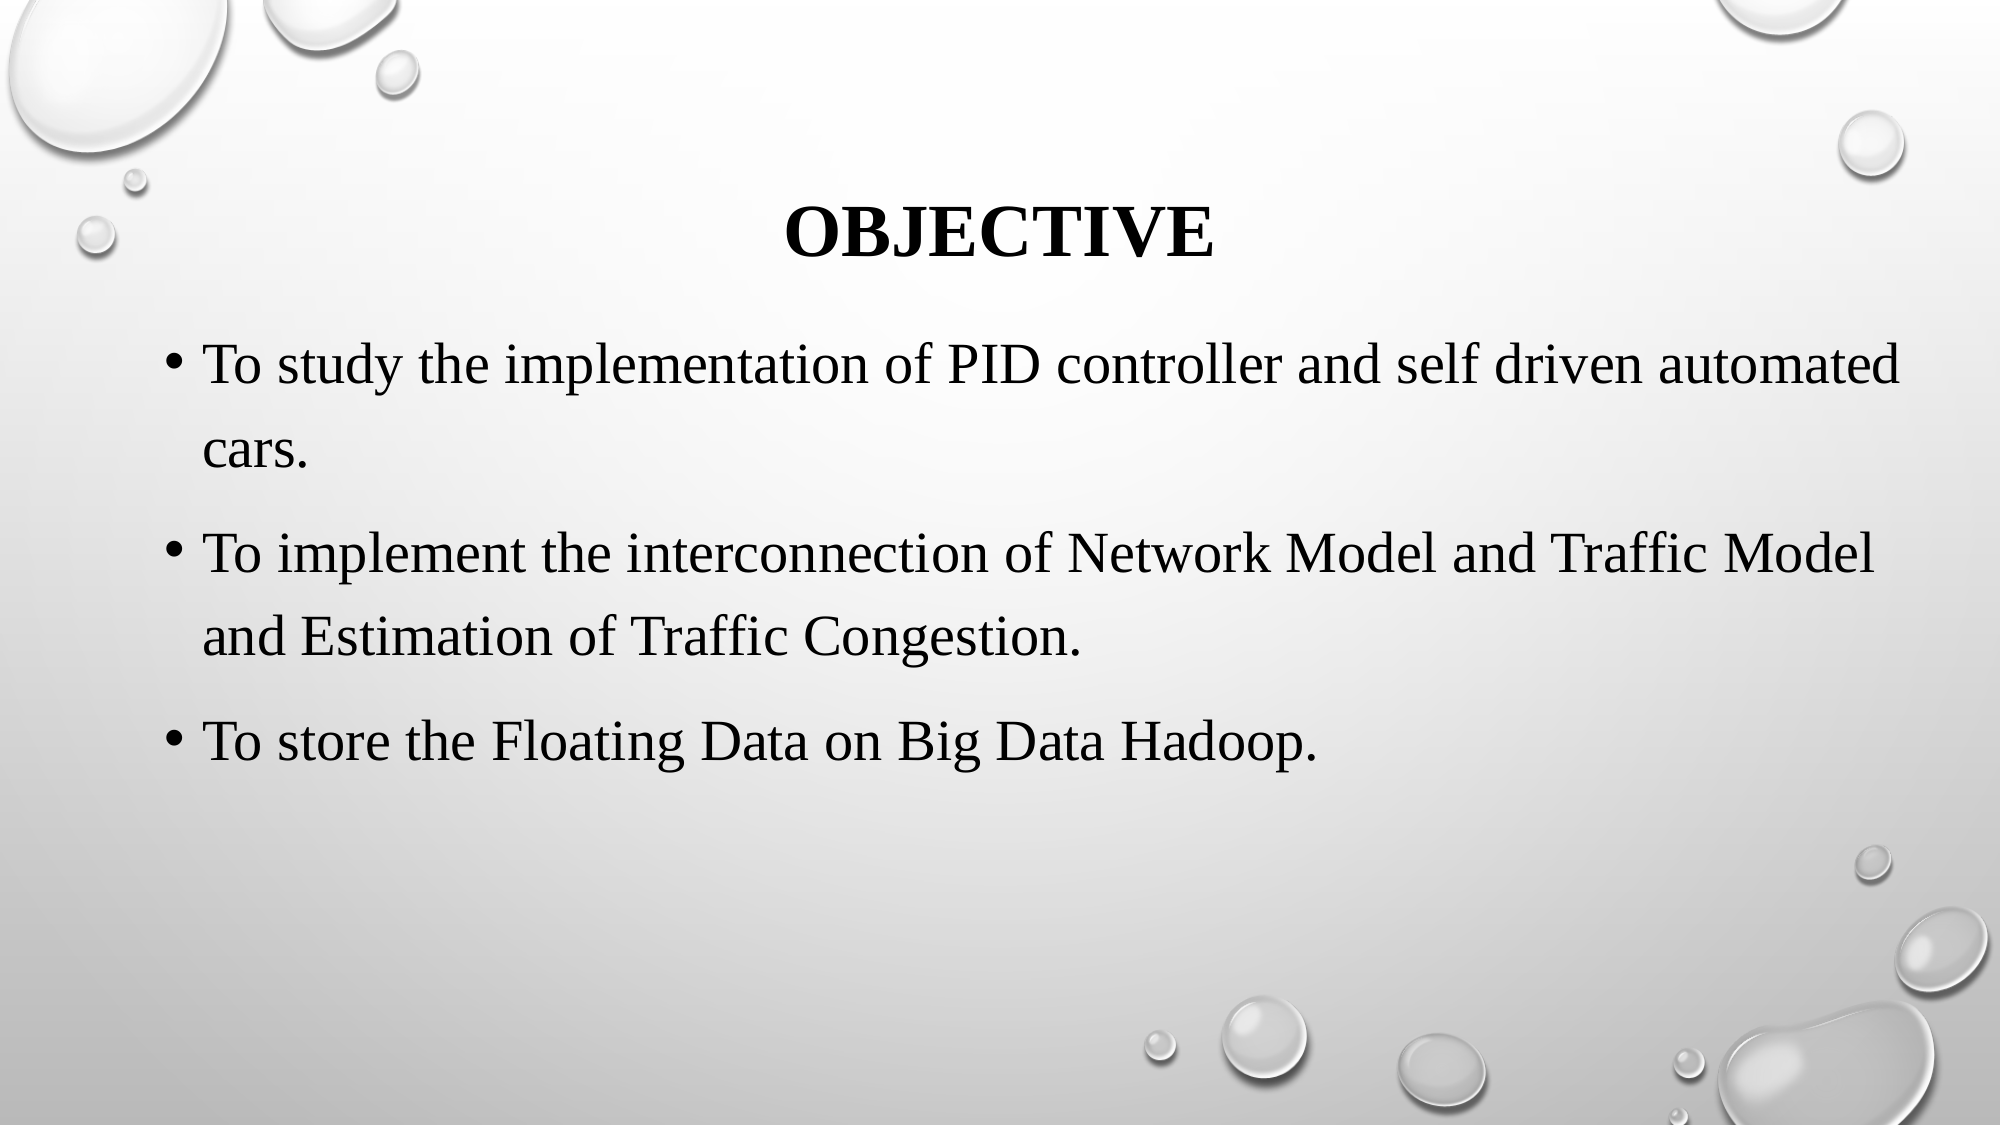

# Objective
To study the implementation of PID controller and self driven automated cars.
To implement the interconnection of Network Model and Traffic Model and Estimation of Traffic Congestion.
To store the Floating Data on Big Data Hadoop.